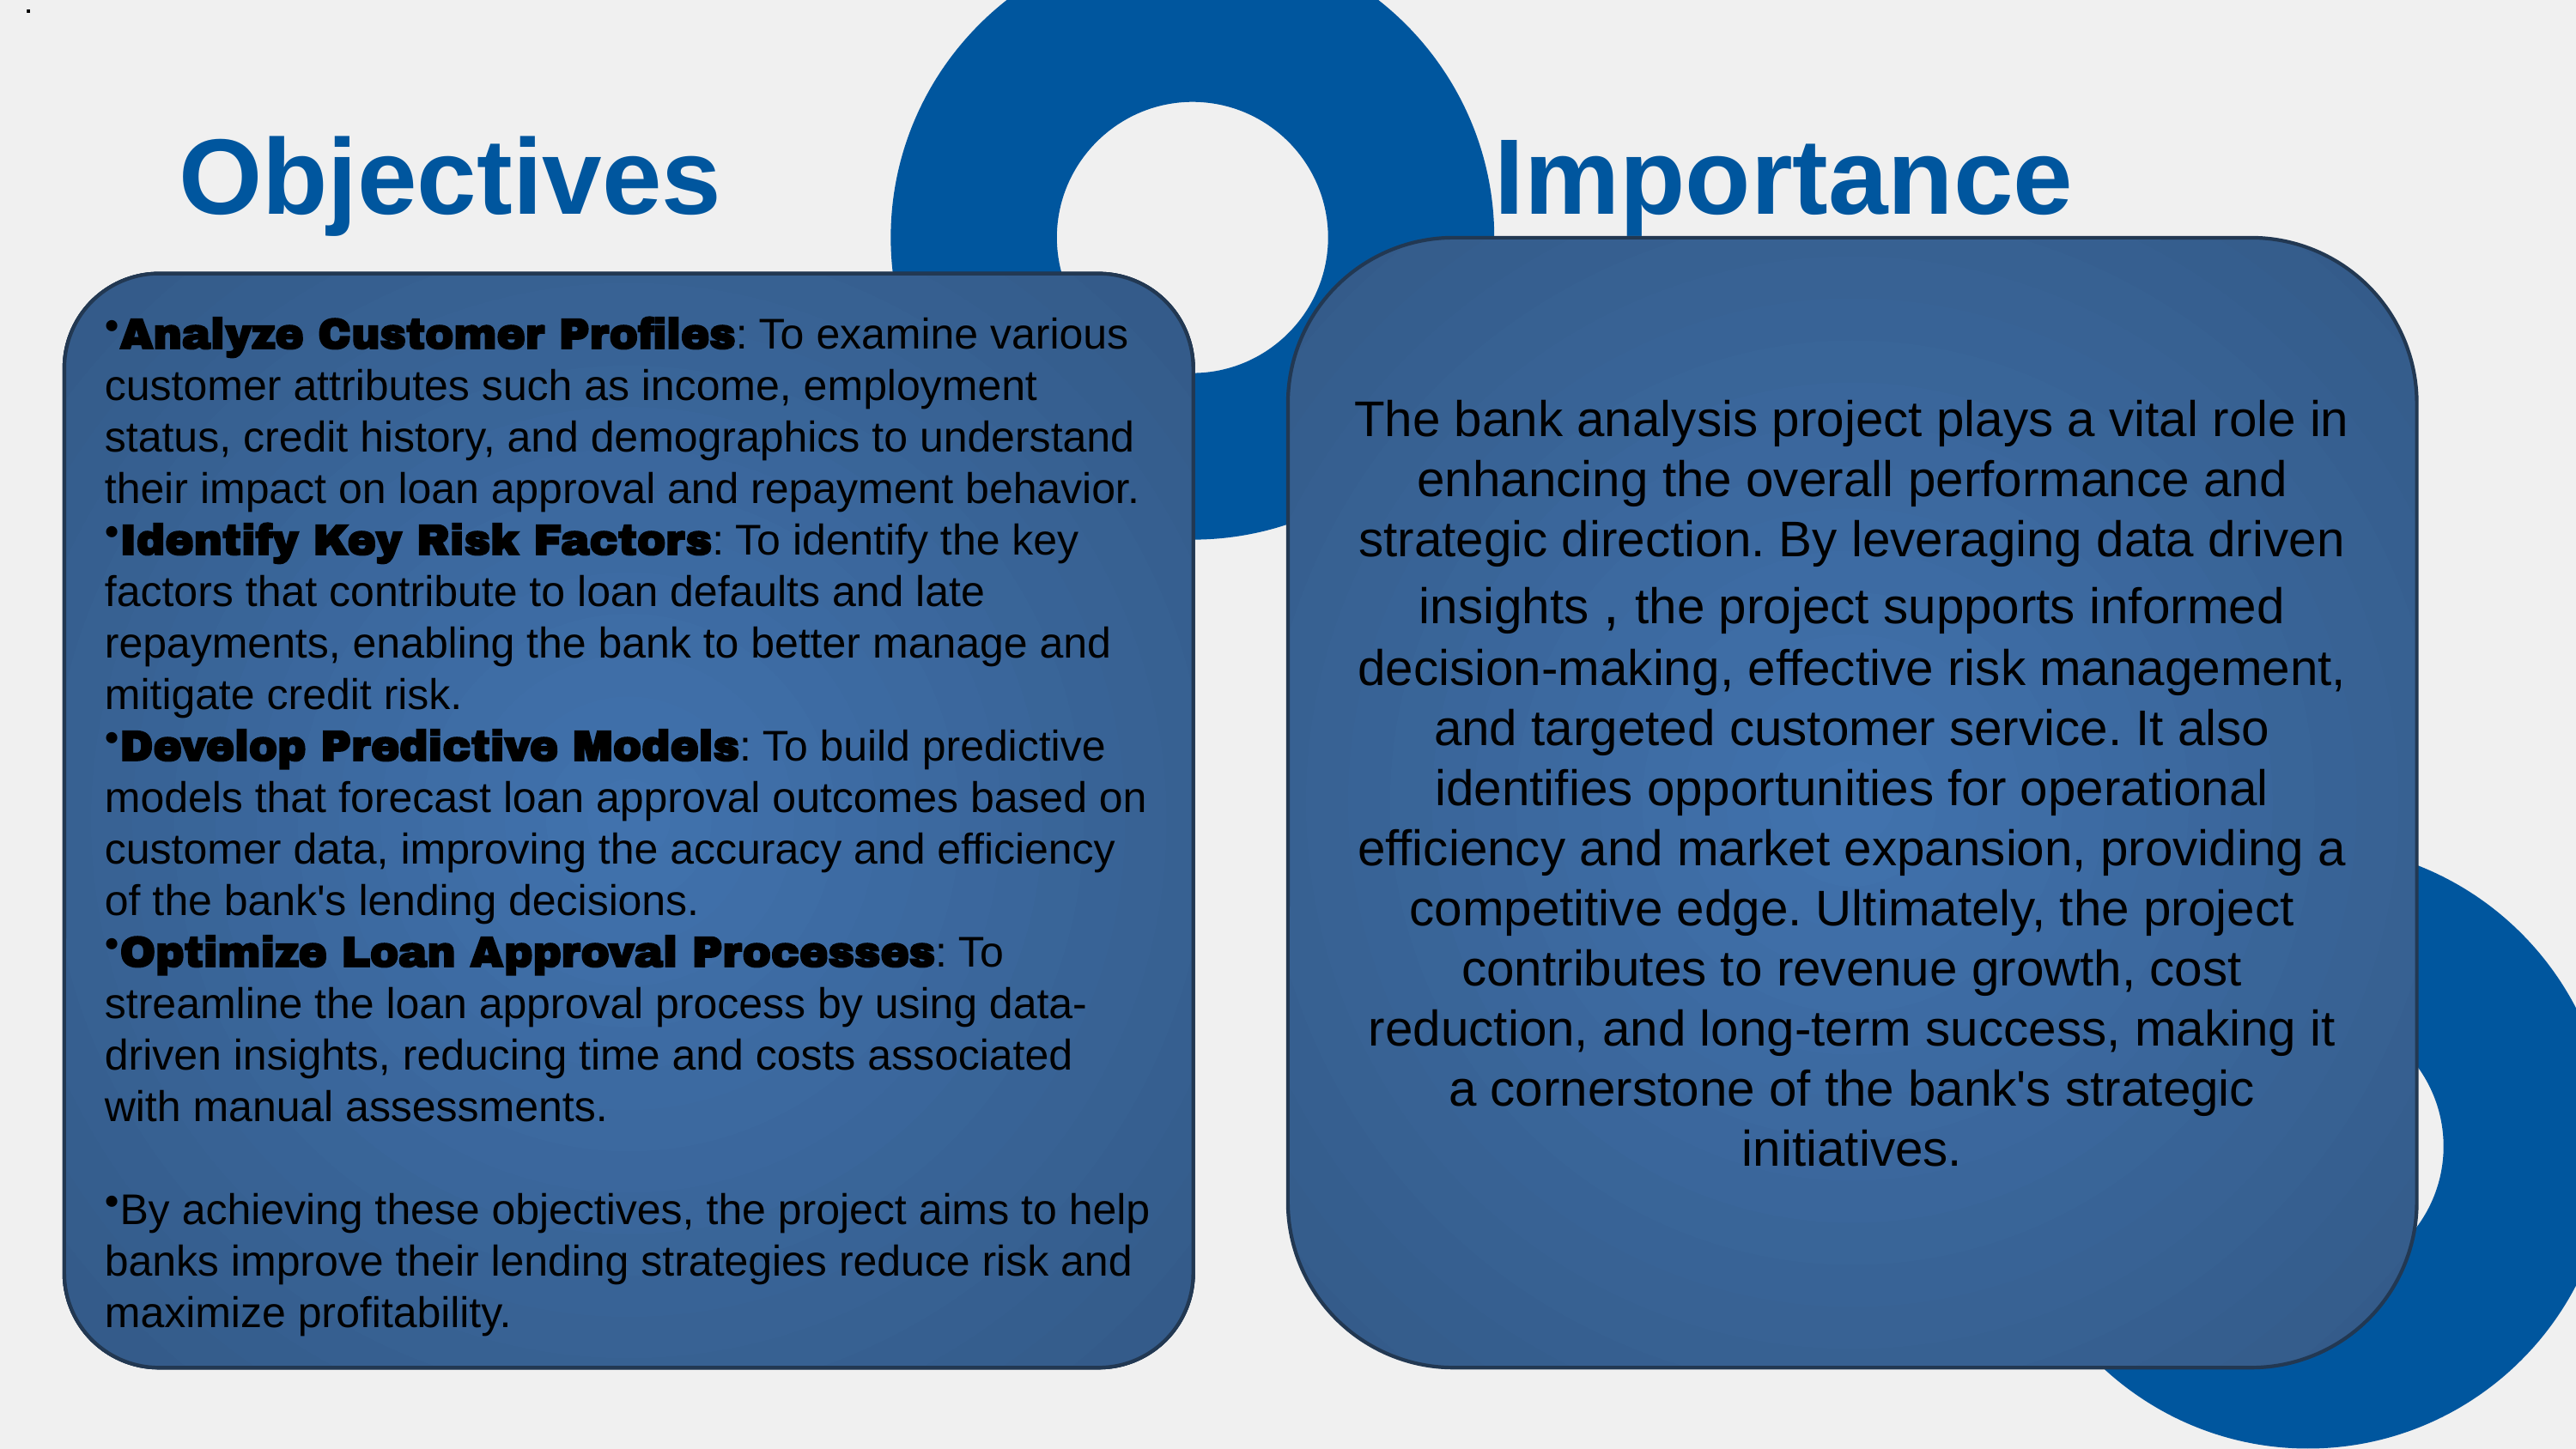

.
.

Objectives
Importance
The bank analysis project plays a vital role in enhancing the overall performance and strategic direction. By leveraging data driven insights , the project supports informed decision-making, effective risk management, and targeted customer service. It also identifies opportunities for operational efficiency and market expansion, providing a competitive edge. Ultimately, the project contributes to revenue growth, cost reduction, and long-term success, making it a cornerstone of the bank's strategic initiatives.

Analyze Customer Profiles: To examine various customer attributes such as income, employment status, credit history, and demographics to understand their impact on loan approval and repayment behavior.
Identify Key Risk Factors: To identify the key factors that contribute to loan defaults and late repayments, enabling the bank to better manage and mitigate credit risk.
Develop Predictive Models: To build predictive models that forecast loan approval outcomes based on customer data, improving the accuracy and efficiency of the bank's lending decisions.
Optimize Loan Approval Processes: To streamline the loan approval process by using data-driven insights, reducing time and costs associated with manual assessments.

By achieving these objectives, the project aims to help banks improve their lending strategies reduce risk and maximize profitability.